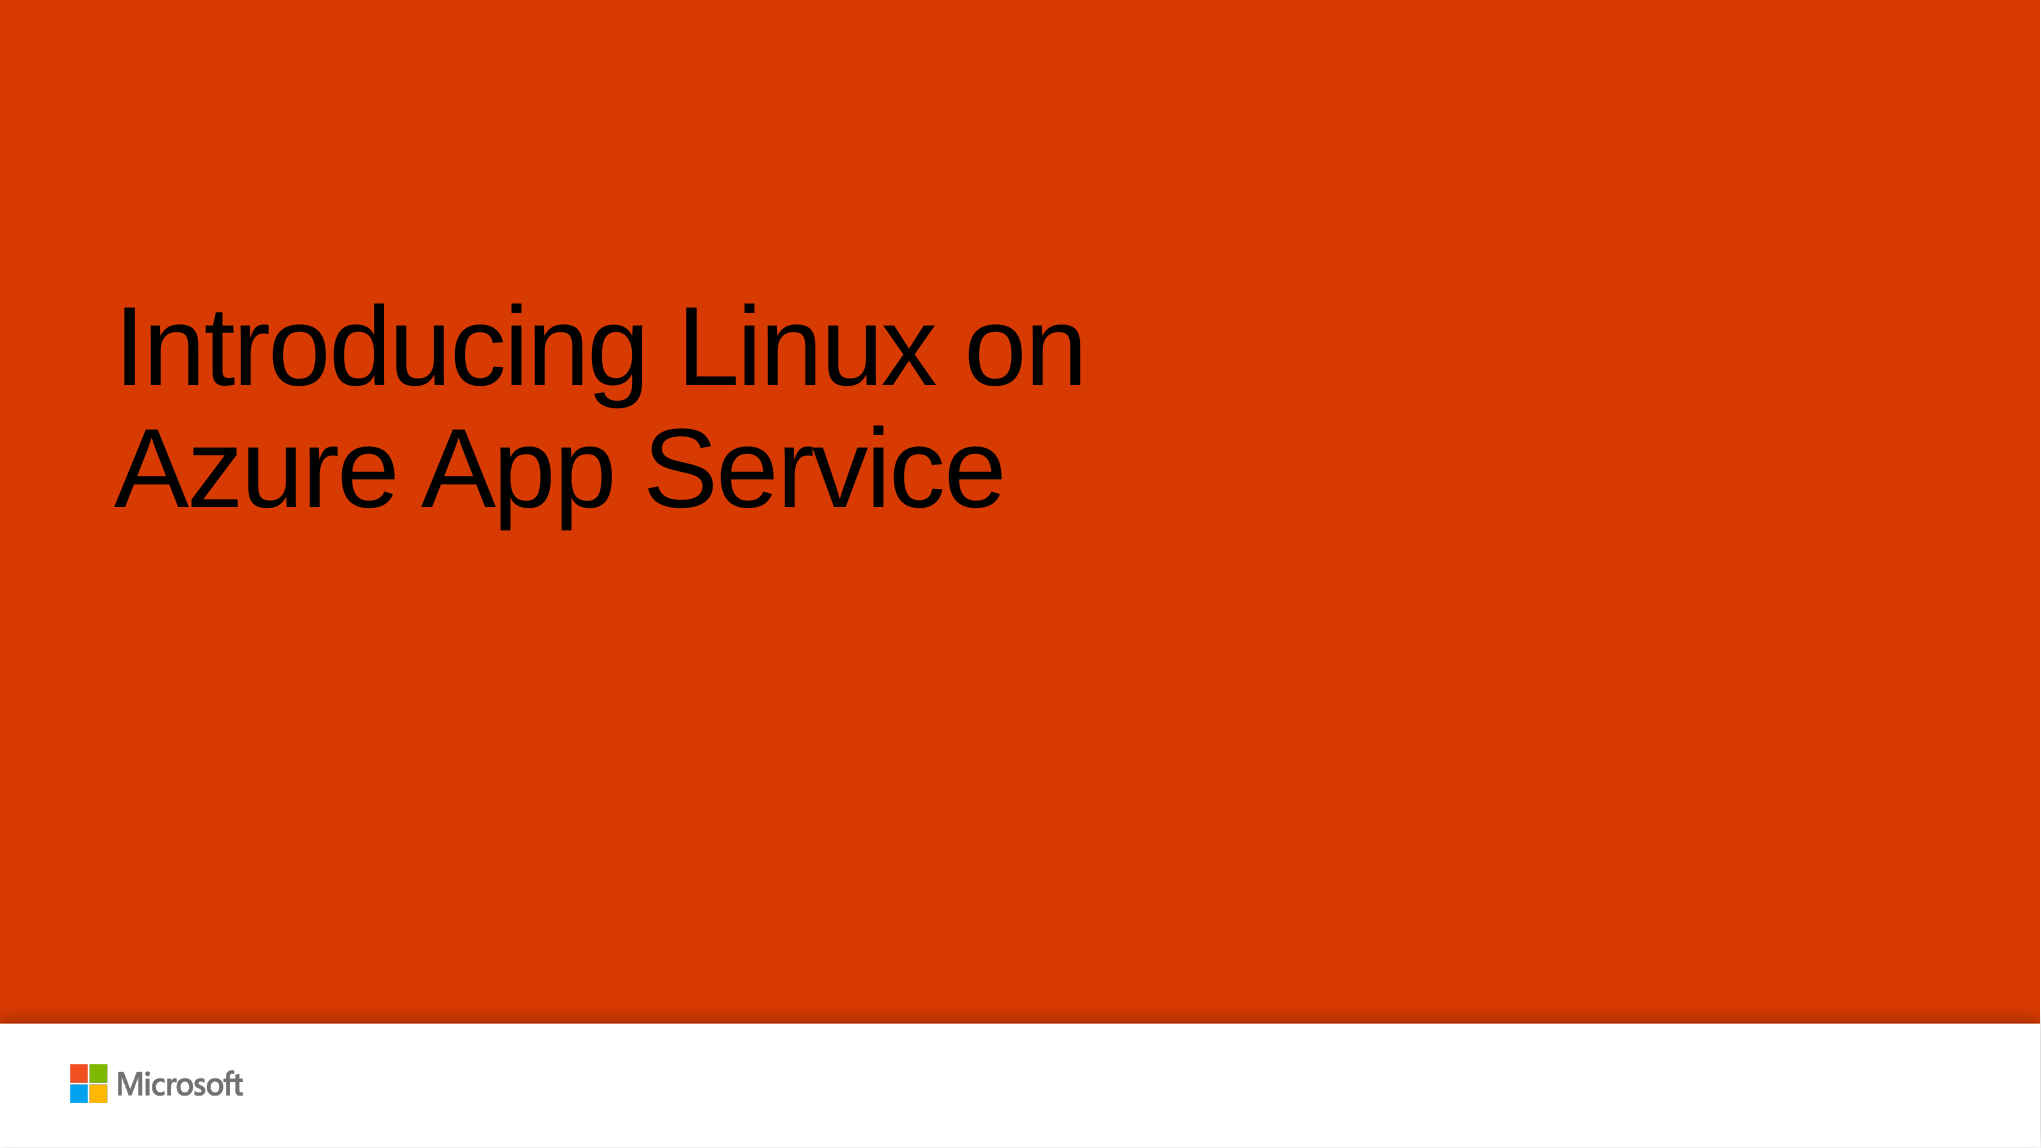

# Introducing Linux on Azure App Service